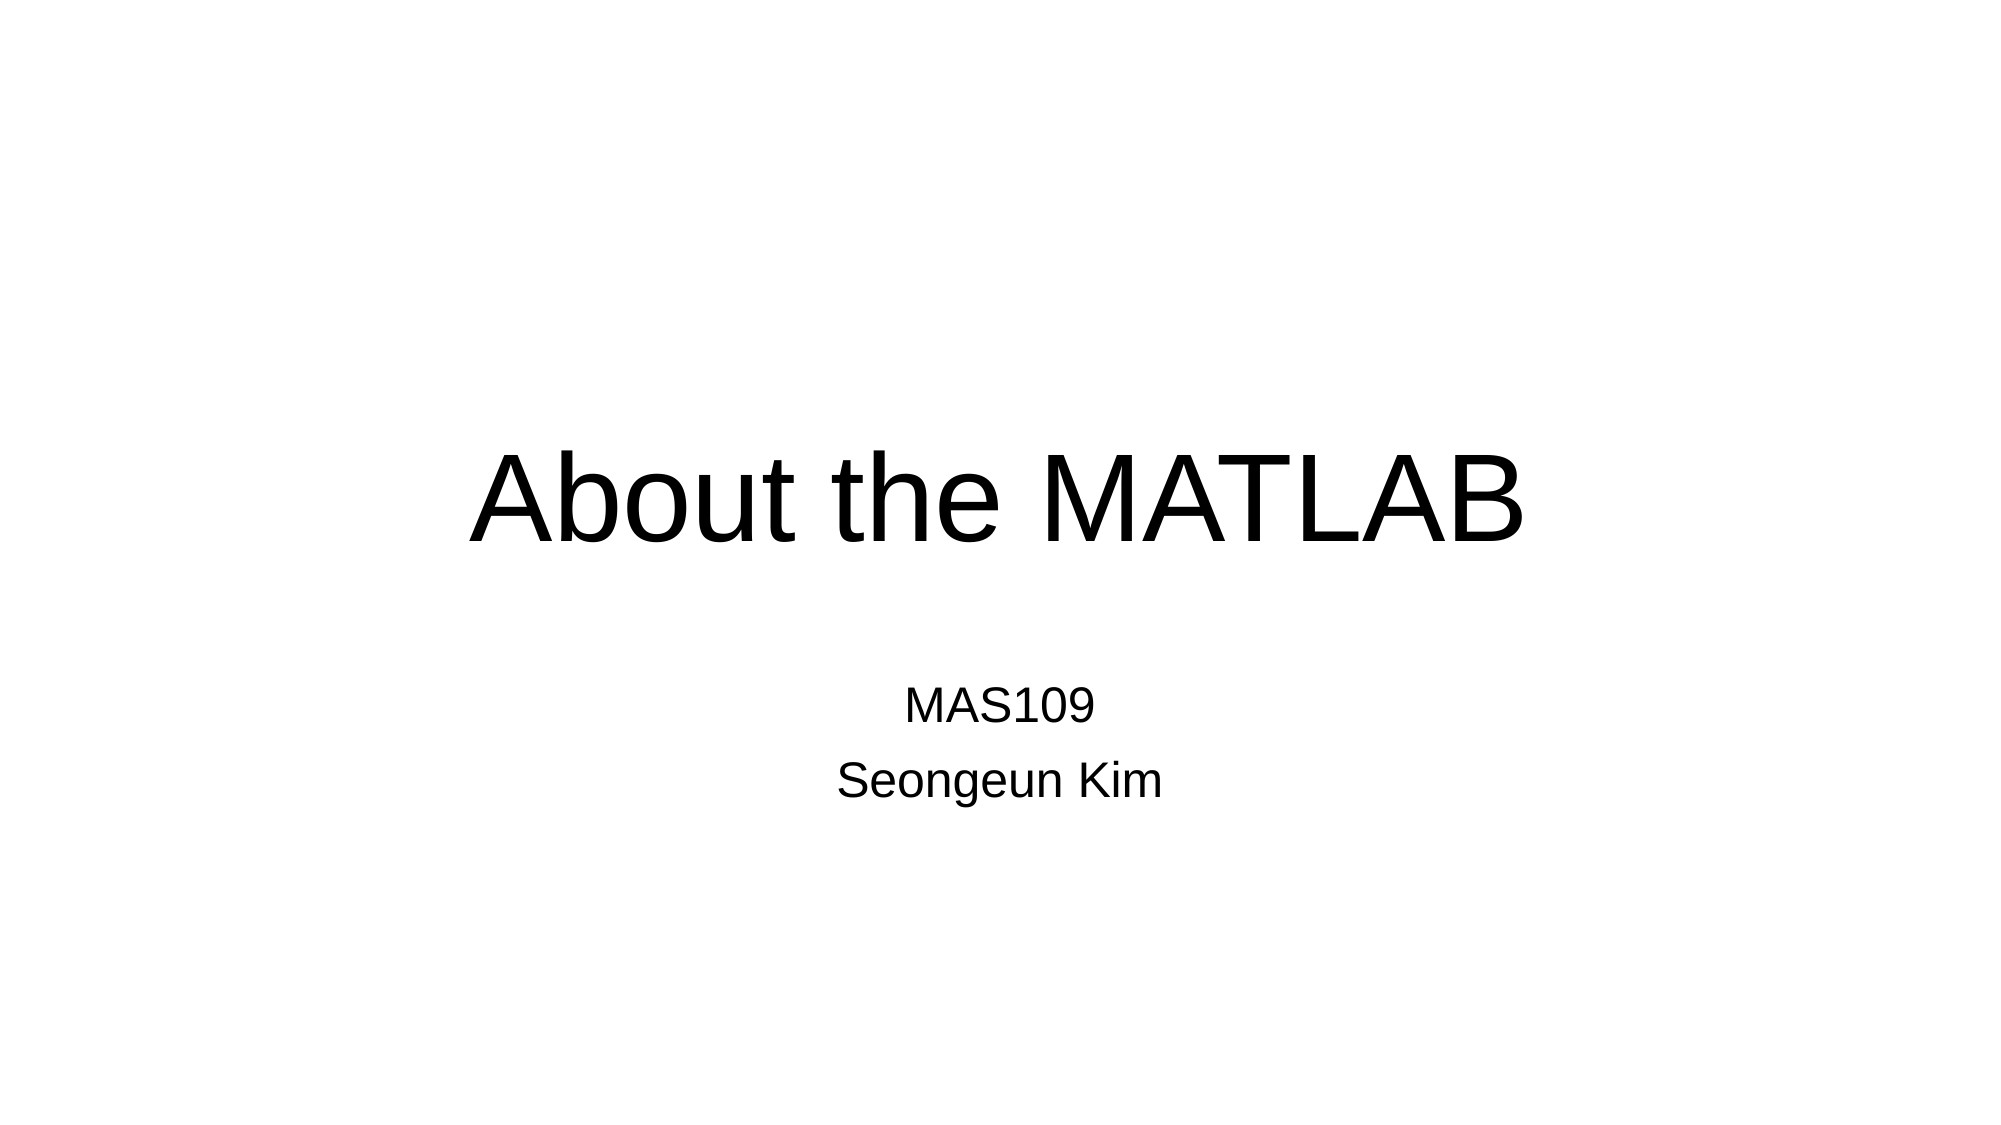

# About the MATLAB

MAS109
Seongeun Kim